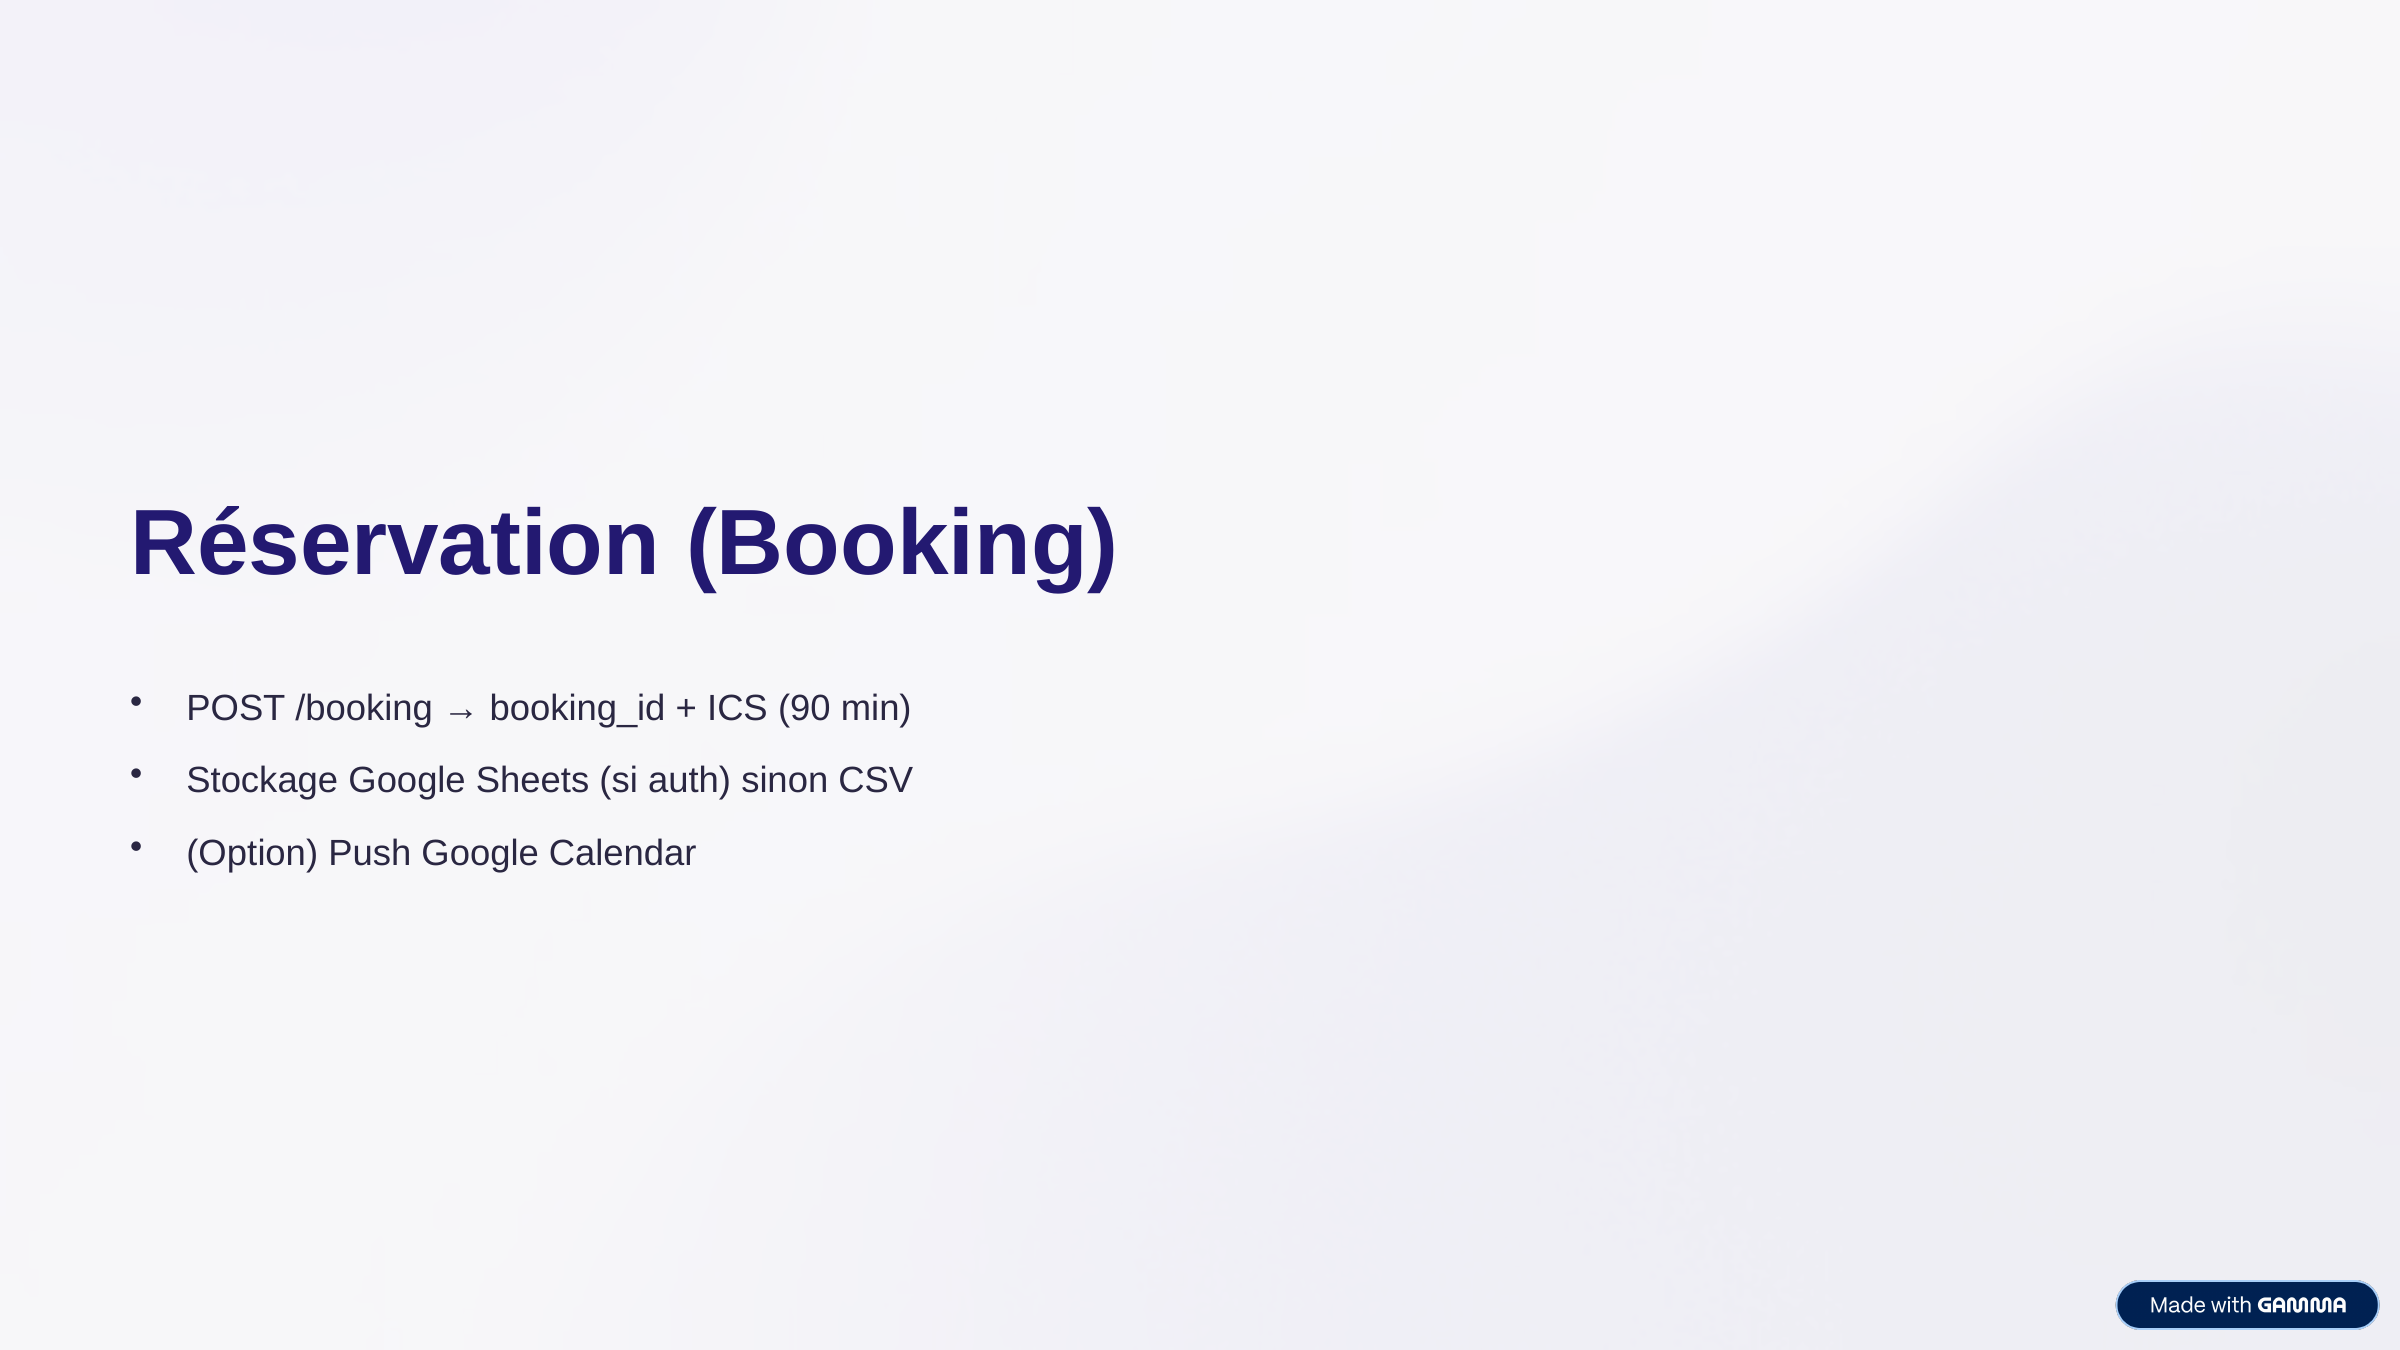

Réservation (Booking)
POST /booking → booking_id + ICS (90 min)
Stockage Google Sheets (si auth) sinon CSV
(Option) Push Google Calendar